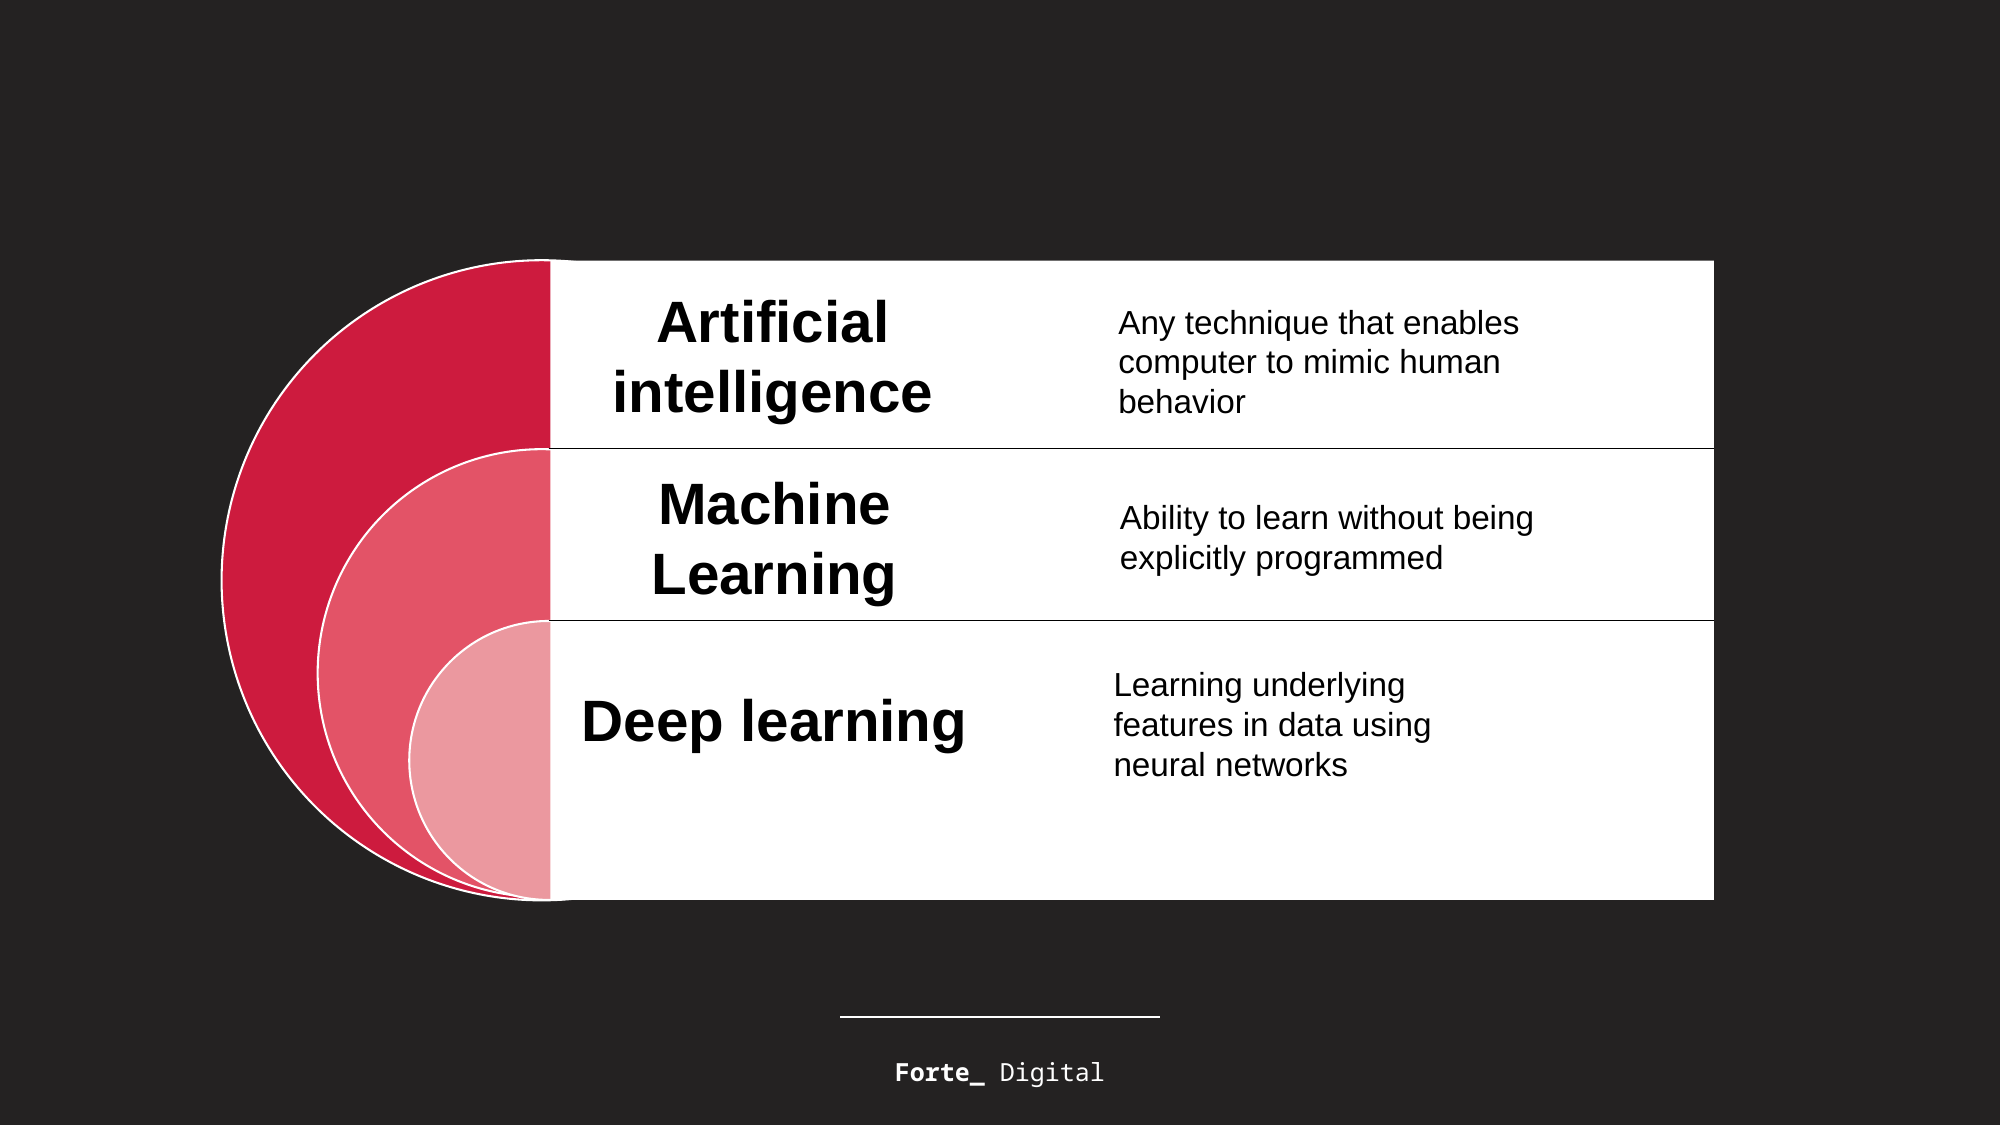

Artificial intelligence
Any technique that enables computer to mimic human behavior
Ability to learn without being explicitly programmed
Machine
Learning
Deep learning
Learning underlying features in data using neural networks